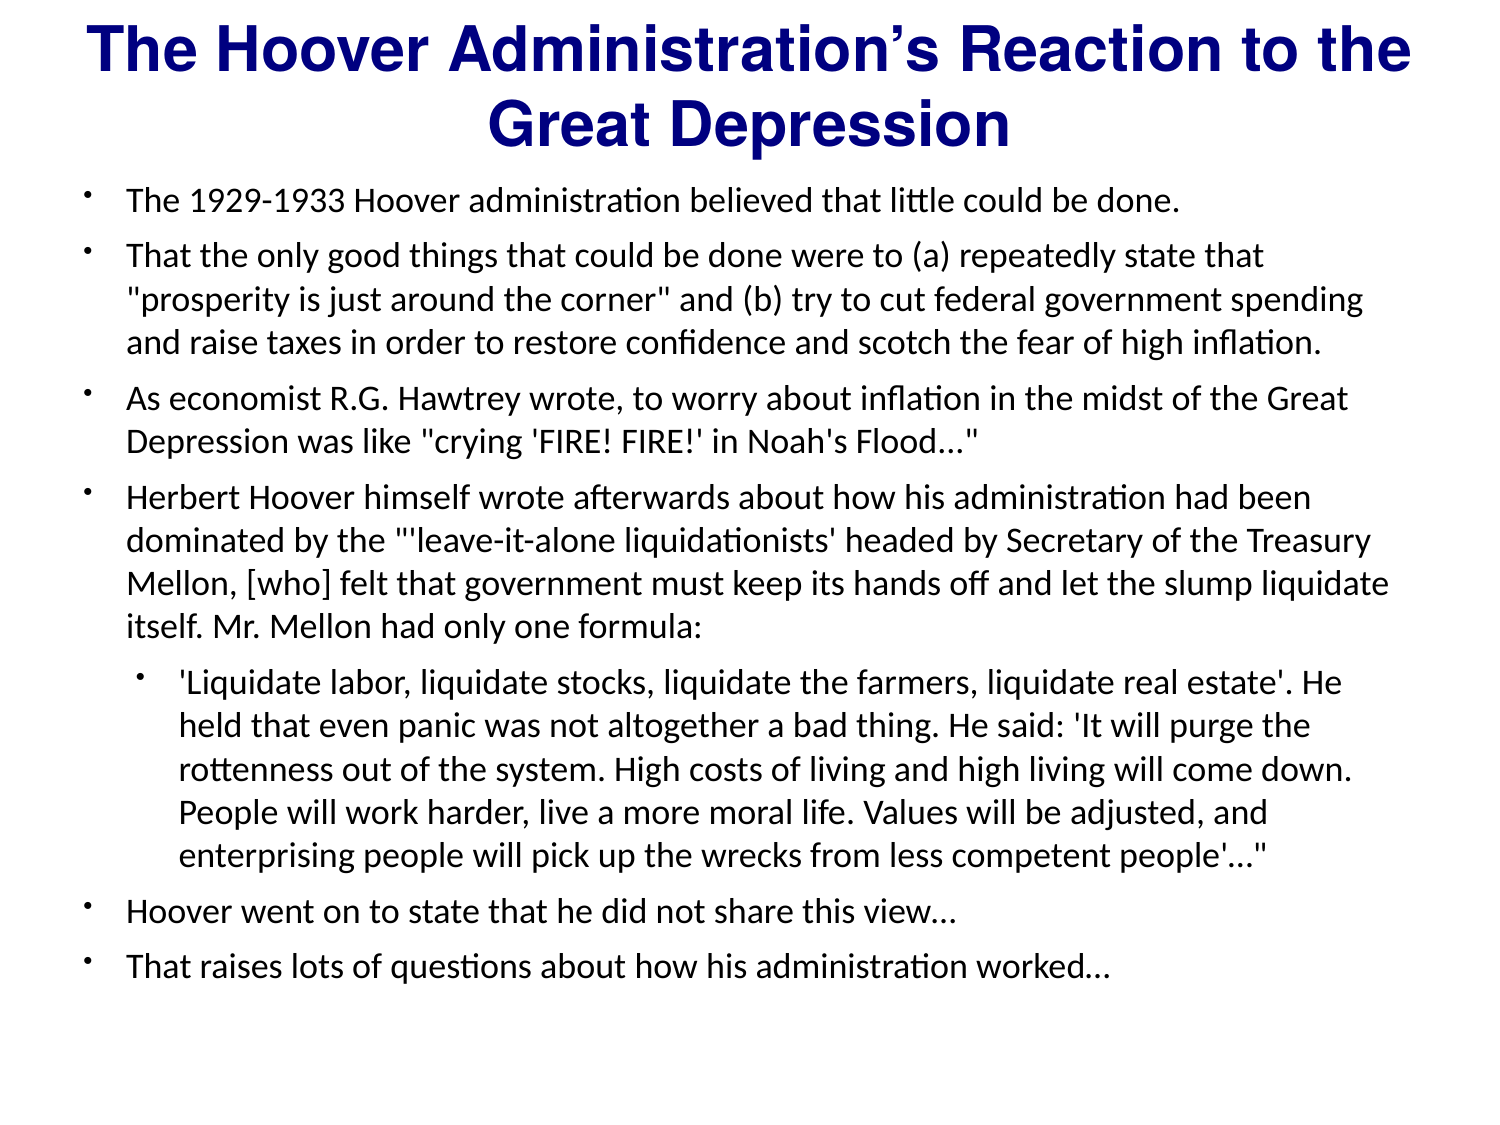

The Hoover Administration’s Reaction to the Great Depression
The 1929-1933 Hoover administration believed that little could be done.
That the only good things that could be done were to (a) repeatedly state that "prosperity is just around the corner" and (b) try to cut federal government spending and raise taxes in order to restore confidence and scotch the fear of high inflation.
As economist R.G. Hawtrey wrote, to worry about inflation in the midst of the Great Depression was like "crying 'FIRE! FIRE!' in Noah's Flood..."
Herbert Hoover himself wrote afterwards about how his administration had been dominated by the "'leave-it-alone liquidationists' headed by Secretary of the Treasury Mellon, [who] felt that government must keep its hands off and let the slump liquidate itself. Mr. Mellon had only one formula:
'Liquidate labor, liquidate stocks, liquidate the farmers, liquidate real estate'. He held that even panic was not altogether a bad thing. He said: 'It will purge the rottenness out of the system. High costs of living and high living will come down. People will work harder, live a more moral life. Values will be adjusted, and enterprising people will pick up the wrecks from less competent people'…"
Hoover went on to state that he did not share this view…
That raises lots of questions about how his administration worked…